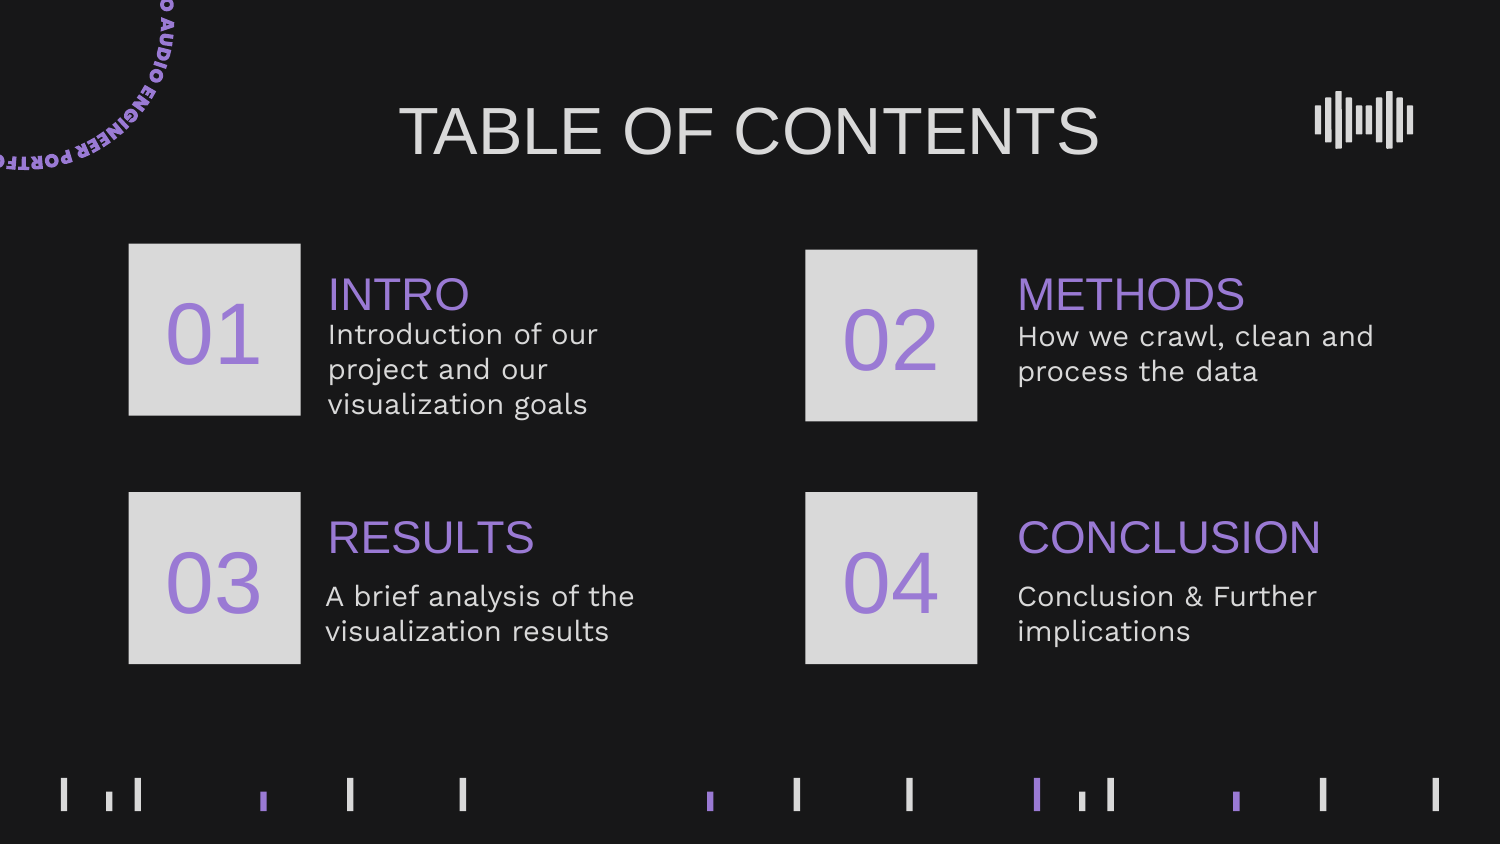

TABLE OF CONTENTS
01
# INTRO
METHODS
02
Introduction of our project and our visualization goals
How we crawl, clean and process the data

RESULTS
CONCLUSION
03
04
Conclusion & Further implications
A brief analysis of the visualization results